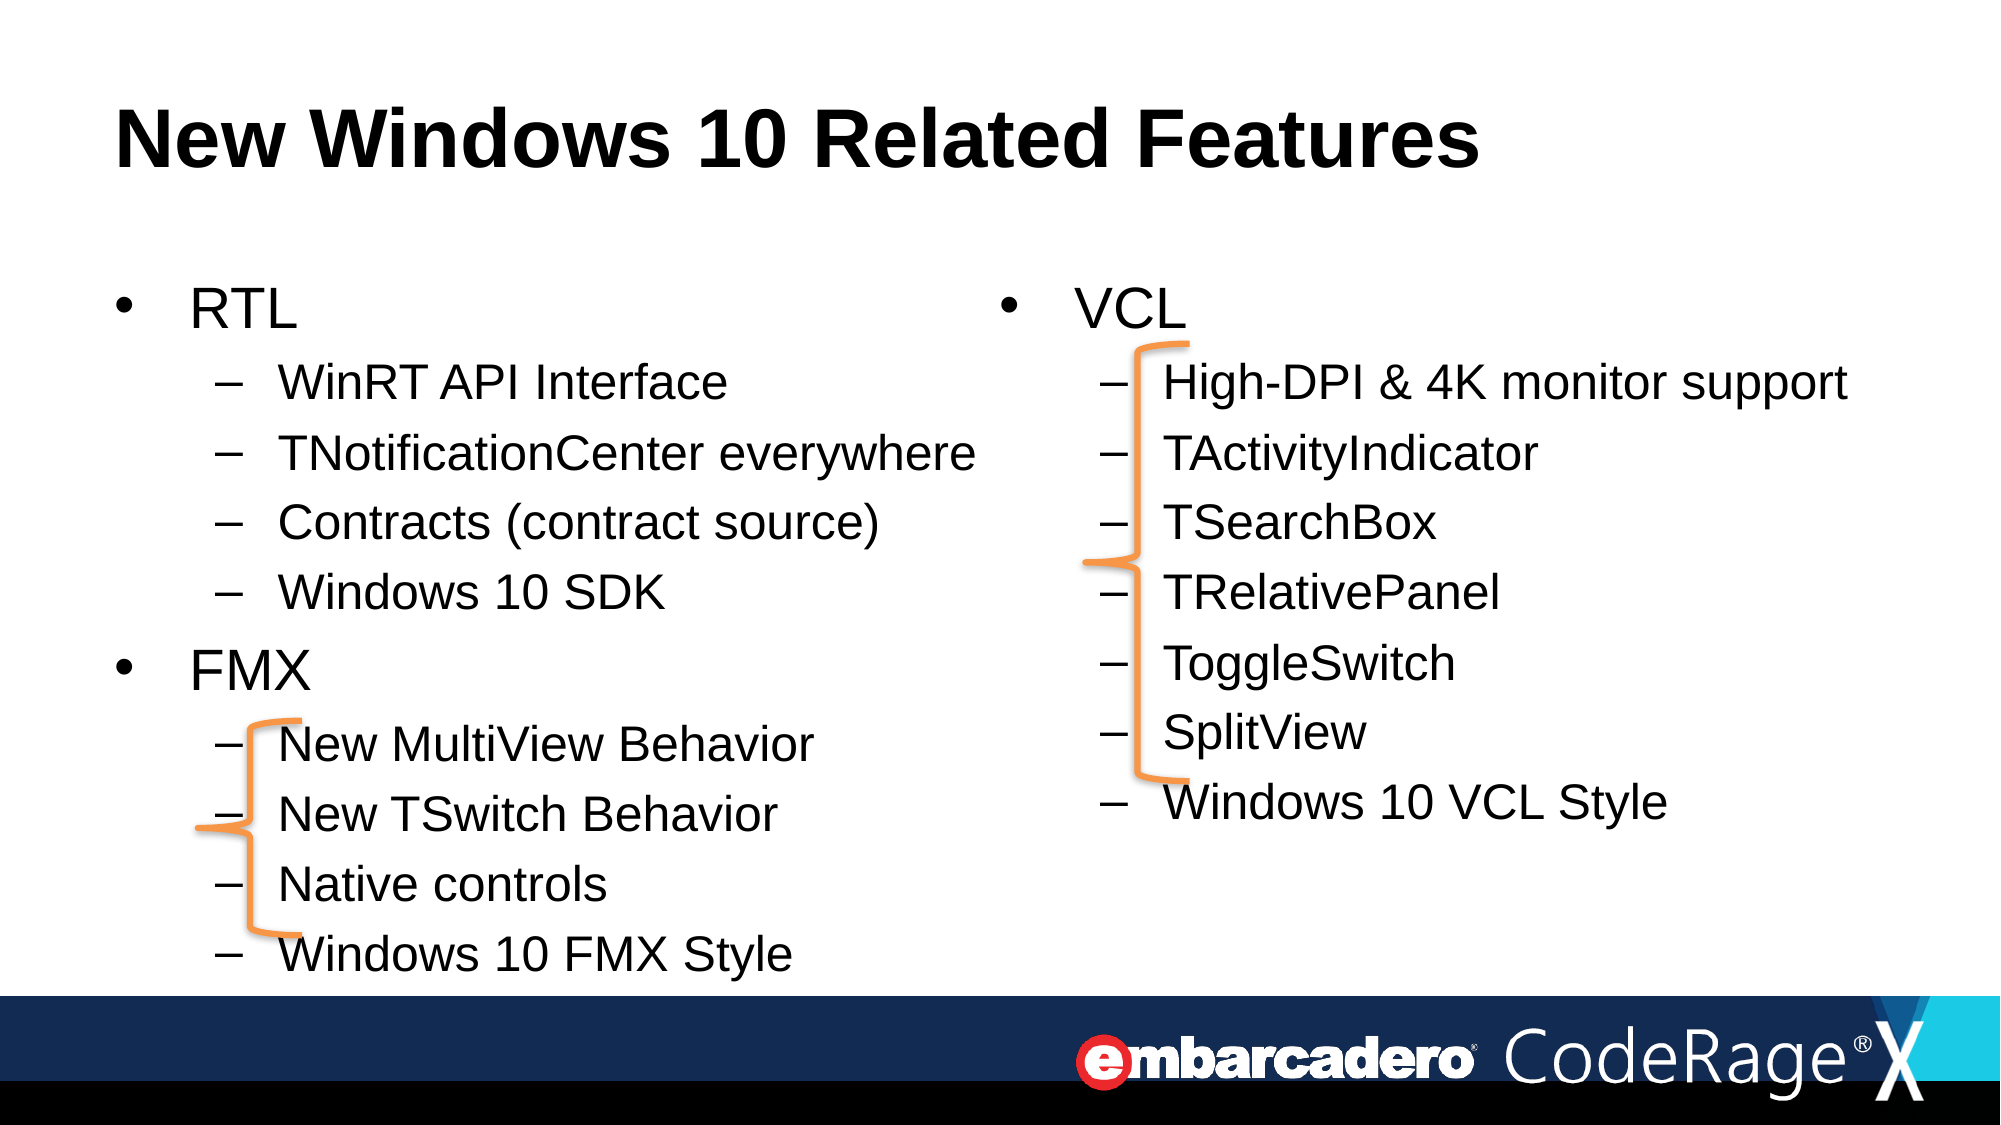

# New Windows 10 Related Features
RTL
WinRT API Interface
TNotificationCenter everywhere
Contracts (contract source)
Windows 10 SDK
FMX
New MultiView Behavior
New TSwitch Behavior
Native controls
Windows 10 FMX Style
VCL
High-DPI & 4K monitor support
TActivityIndicator
TSearchBox
TRelativePanel
ToggleSwitch
SplitView
Windows 10 VCL Style